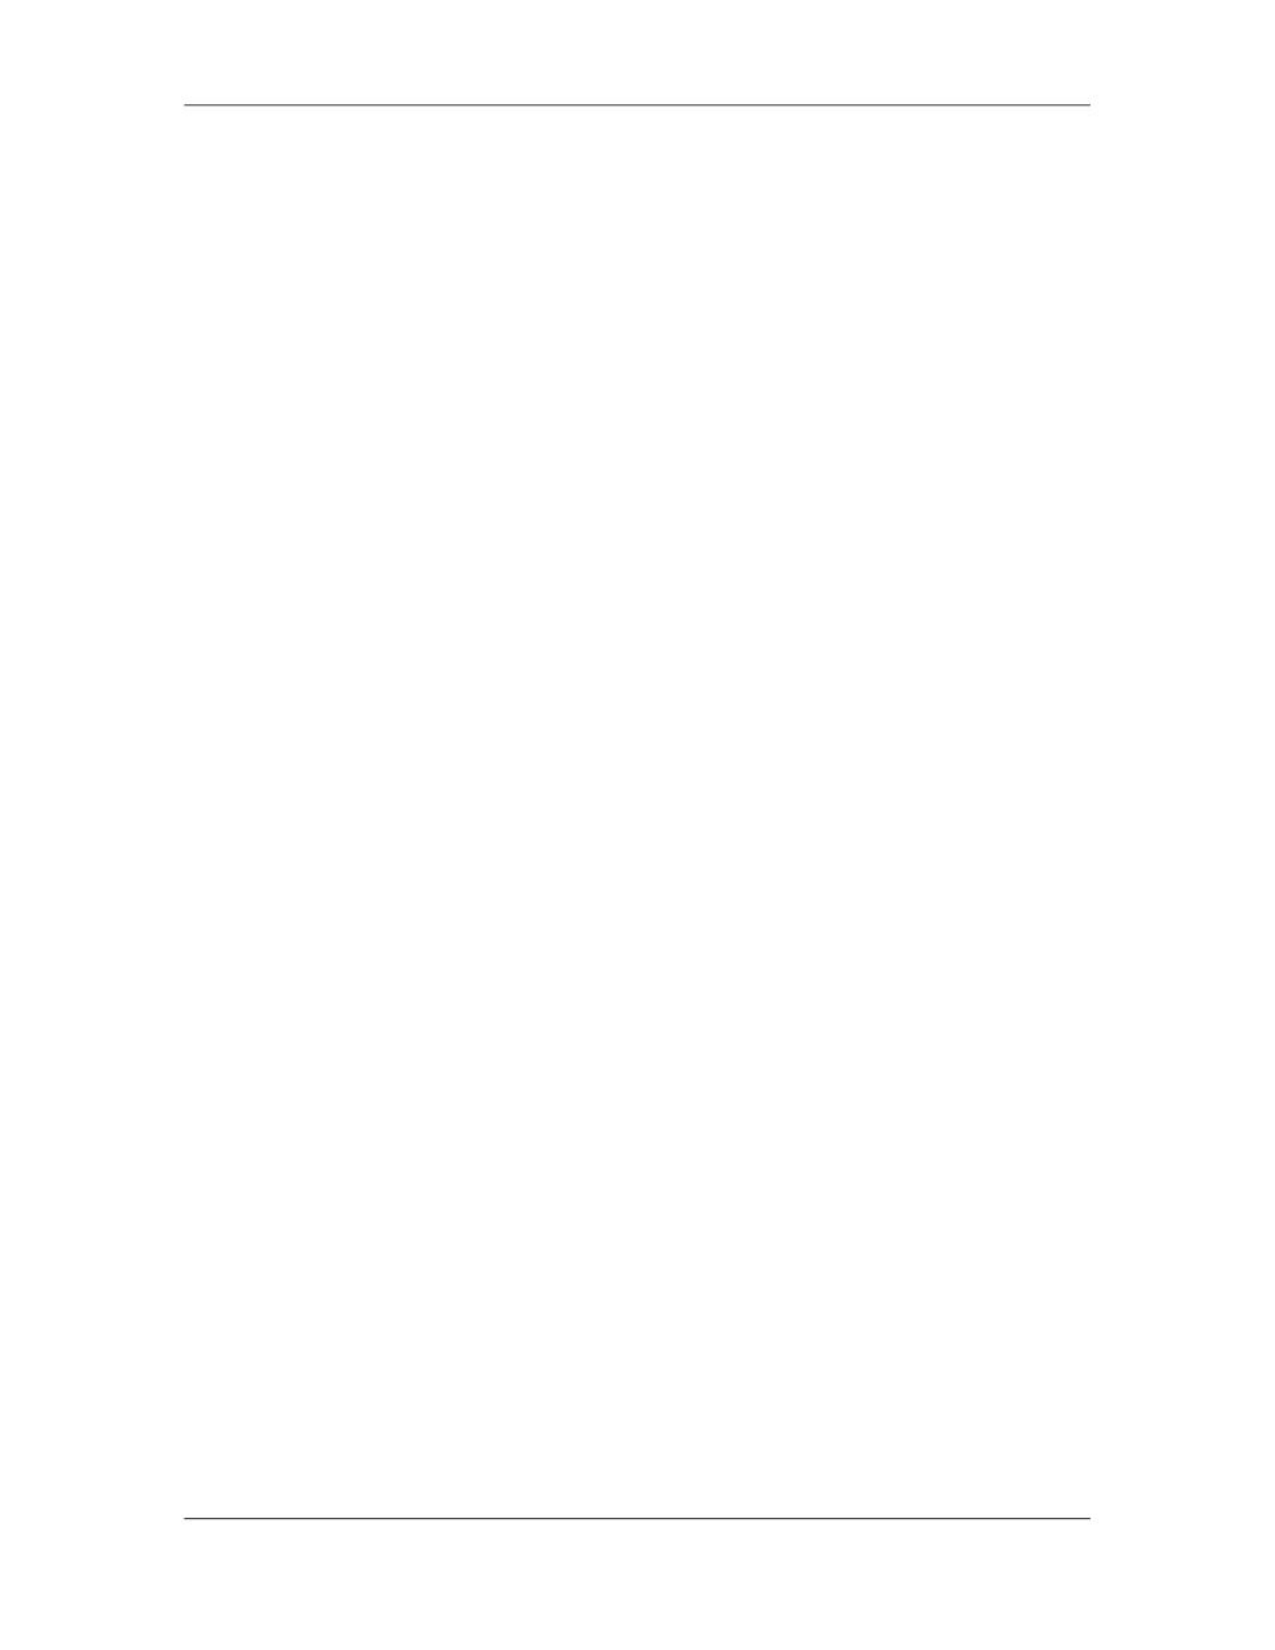

Software Project Management (CS615)

																																																																																																									Configuration control cannot be effective without the necessary tools and
																																																																																																									facilities.

																																																																																																									A configuration management plan must be developed at the beginning of the
																																																																																																									project.

																																																																																																									The configuration management environment consists of the resources necessary

																																																																																																									for the implementation of the configuration control plan.

																																																																																																									Configuration control tools, including:

																																																																																																																								Automatic version control and
																																																																																																																								Change control tools

																																																																																																																								Monitoring, auditing and registration support utilities
																																																																																																																								Storage facilities; a safe repository for all approved configuration items,

																																																																																																																								including:

																																																																																																																																							– 						On-site storage for the day to day development process
																																																																																																																																							– 						Off-site storage for catastrophe recovery

																																																																																										⇒					Guidelines for effective configuration management

																																																																																																									The following are some additional guidelines for effective configuration

																																																																																																									management. Some of these guidelines are equally applicable to other

																																																																																																									management support functions.

																																																																																																									•										Configuration management requires authority in order to be effective. This

																																																																																																																								authority must be clearly delegated by the project manager to the responsible
																																																																																																																								engineers. Any configuration management plan will become meaningless if

																																																																																																																								the plan cannot be enforced.

																																																																																																									•										Blunt enforcement of any plan policy or standard is best avoided, whenever

																																																																																																																								possible. One of the qualities of		a good manager is the ability to apply policy
																																																																																																																								with minimal enforcement. Whenever policies and standards are readily

																																																																																																																								accepted by the developers, they are more willingly followed and there are
																																																																																																																								fewer rejections of submitted material. This leads to a more efficient

																																																																																																																								development process.

																																																																																																									•										Configuration management should be implemented from the start of a
																																																																																																																								software project. Many of the formal documents issued during the initial

																																																																																																																								concept phase are crucial for the requirements and design phases, and must be
																																																																																																																								placed under configuration control.

																																																																																																									•										The early application of configuration management is especially important in
																																																																																																																								rapid prototyping, spiral models, or other iterative development

																																																																																																																								methodologies. These development approaches initially produce several

																																																																																						                                                                                                                                 116

																																																																																																																																																																																						© Copyright Virtual University of Pakistan